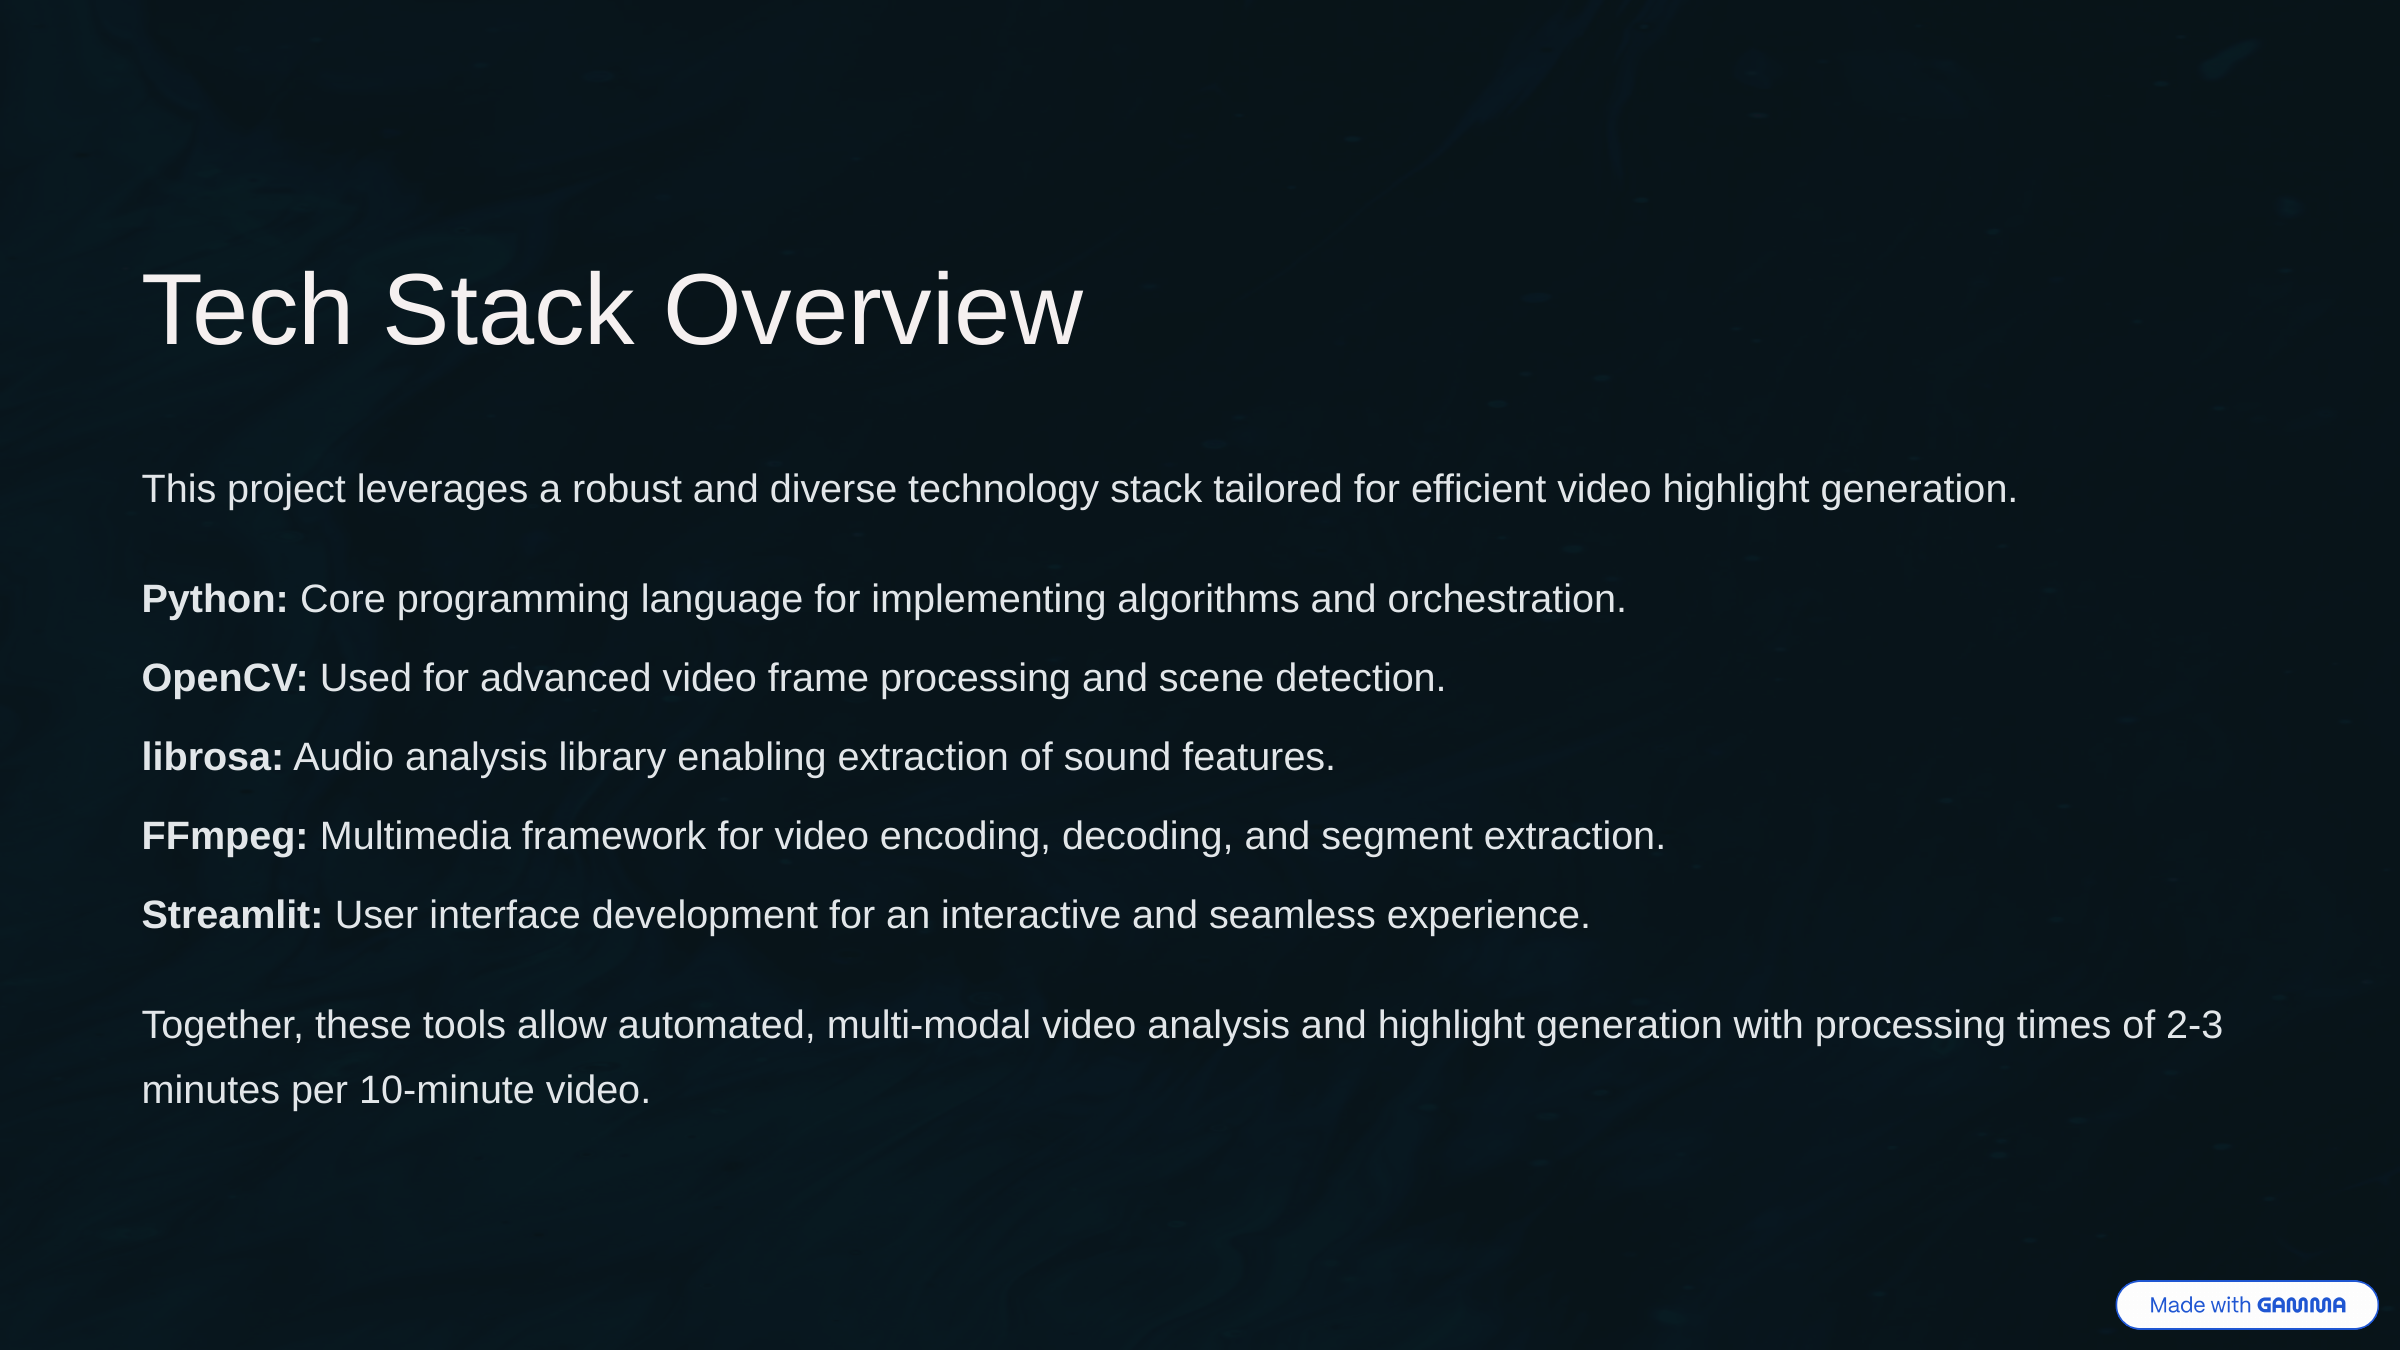

Tech Stack Overview
This project leverages a robust and diverse technology stack tailored for efficient video highlight generation.
Python: Core programming language for implementing algorithms and orchestration.
OpenCV: Used for advanced video frame processing and scene detection.
librosa: Audio analysis library enabling extraction of sound features.
FFmpeg: Multimedia framework for video encoding, decoding, and segment extraction.
Streamlit: User interface development for an interactive and seamless experience.
Together, these tools allow automated, multi-modal video analysis and highlight generation with processing times of 2-3 minutes per 10-minute video.